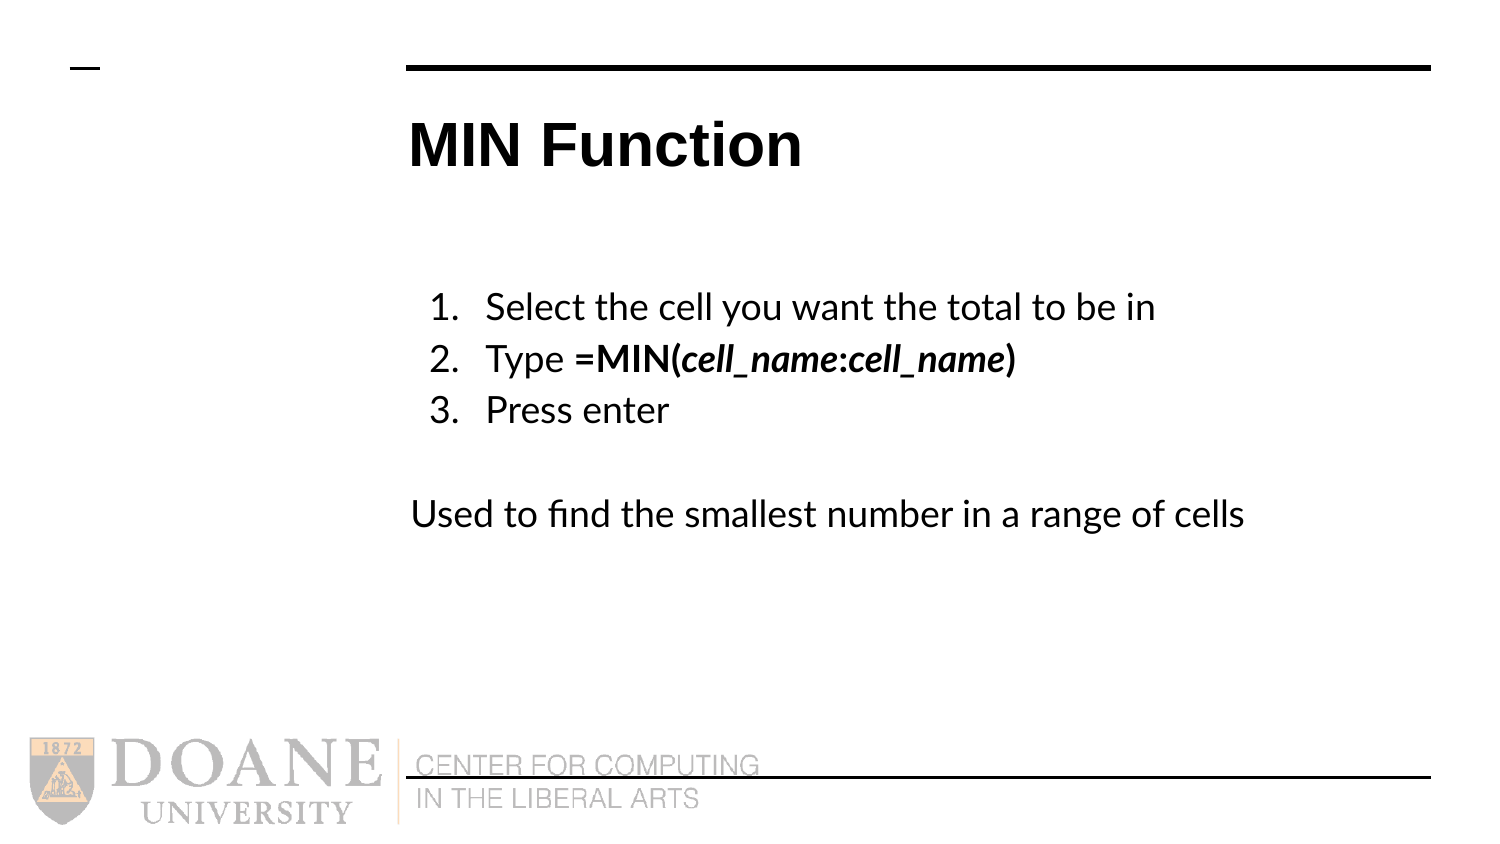

# MIN Function
Select the cell you want the total to be in
Type =MIN(cell_name:cell_name)
Press enter

Used to find the smallest number in a range of cells